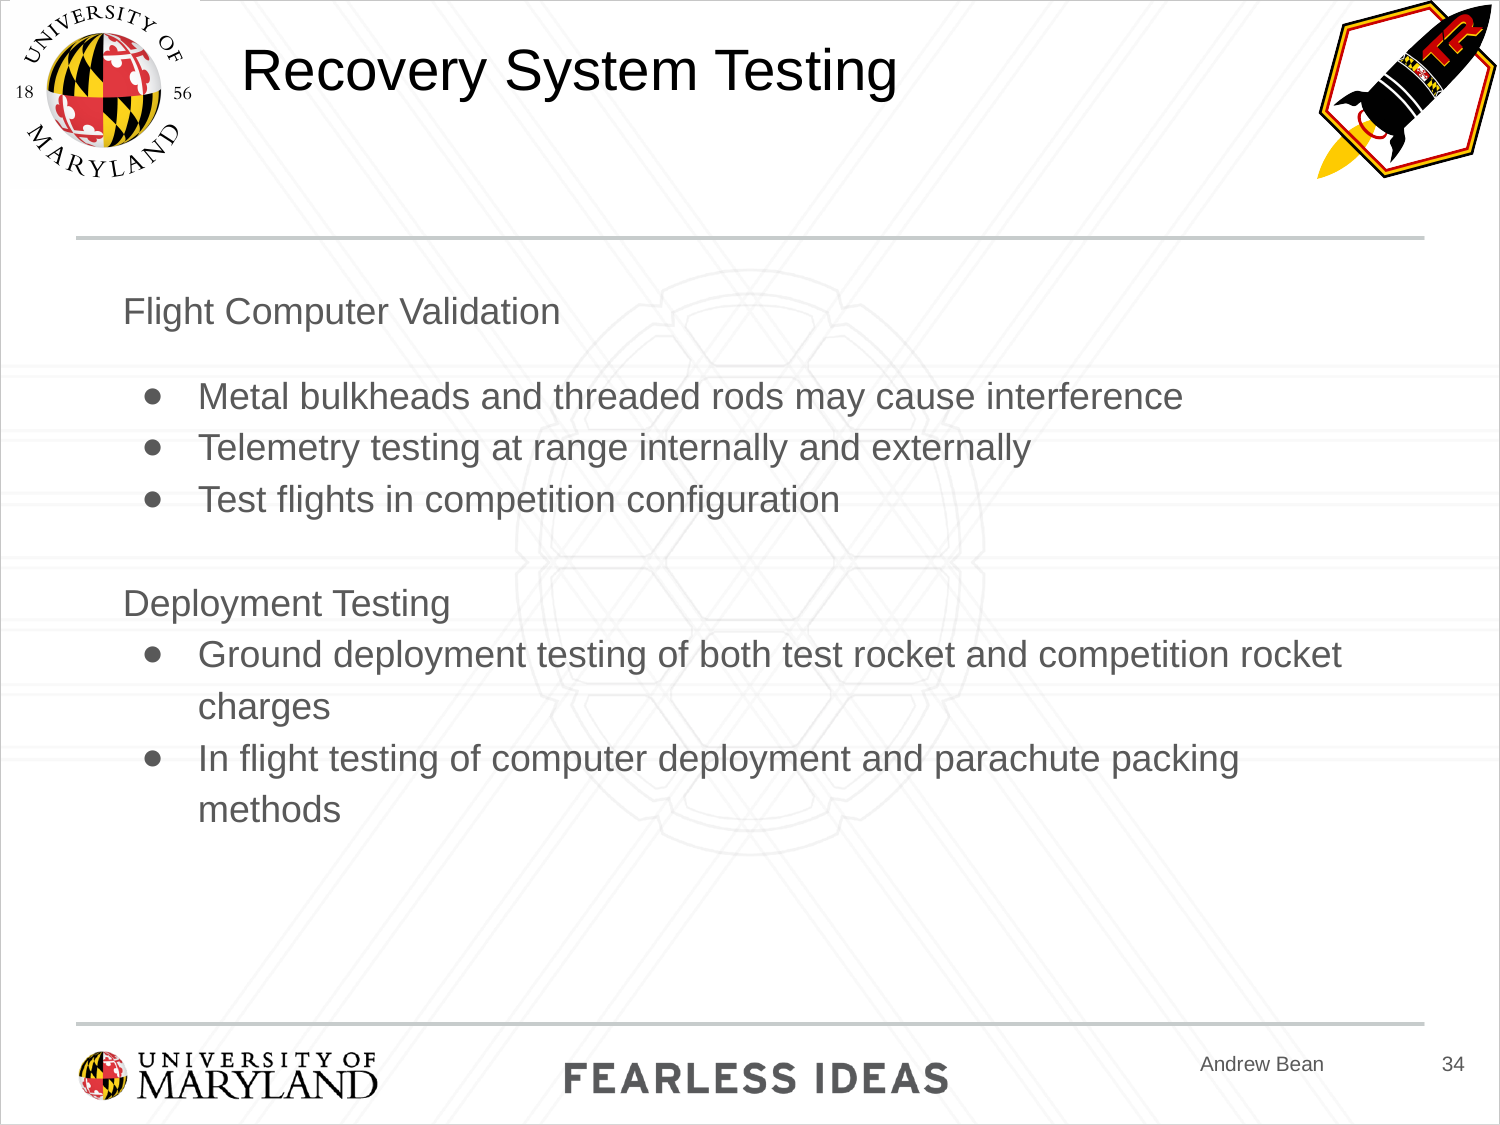

# Recovery System Testing
Flight Computer Validation
Metal bulkheads and threaded rods may cause interference
Telemetry testing at range internally and externally
Test flights in competition configuration

Deployment Testing
Ground deployment testing of both test rocket and competition rocket charges
In flight testing of computer deployment and parachute packing methods
34
Andrew Bean